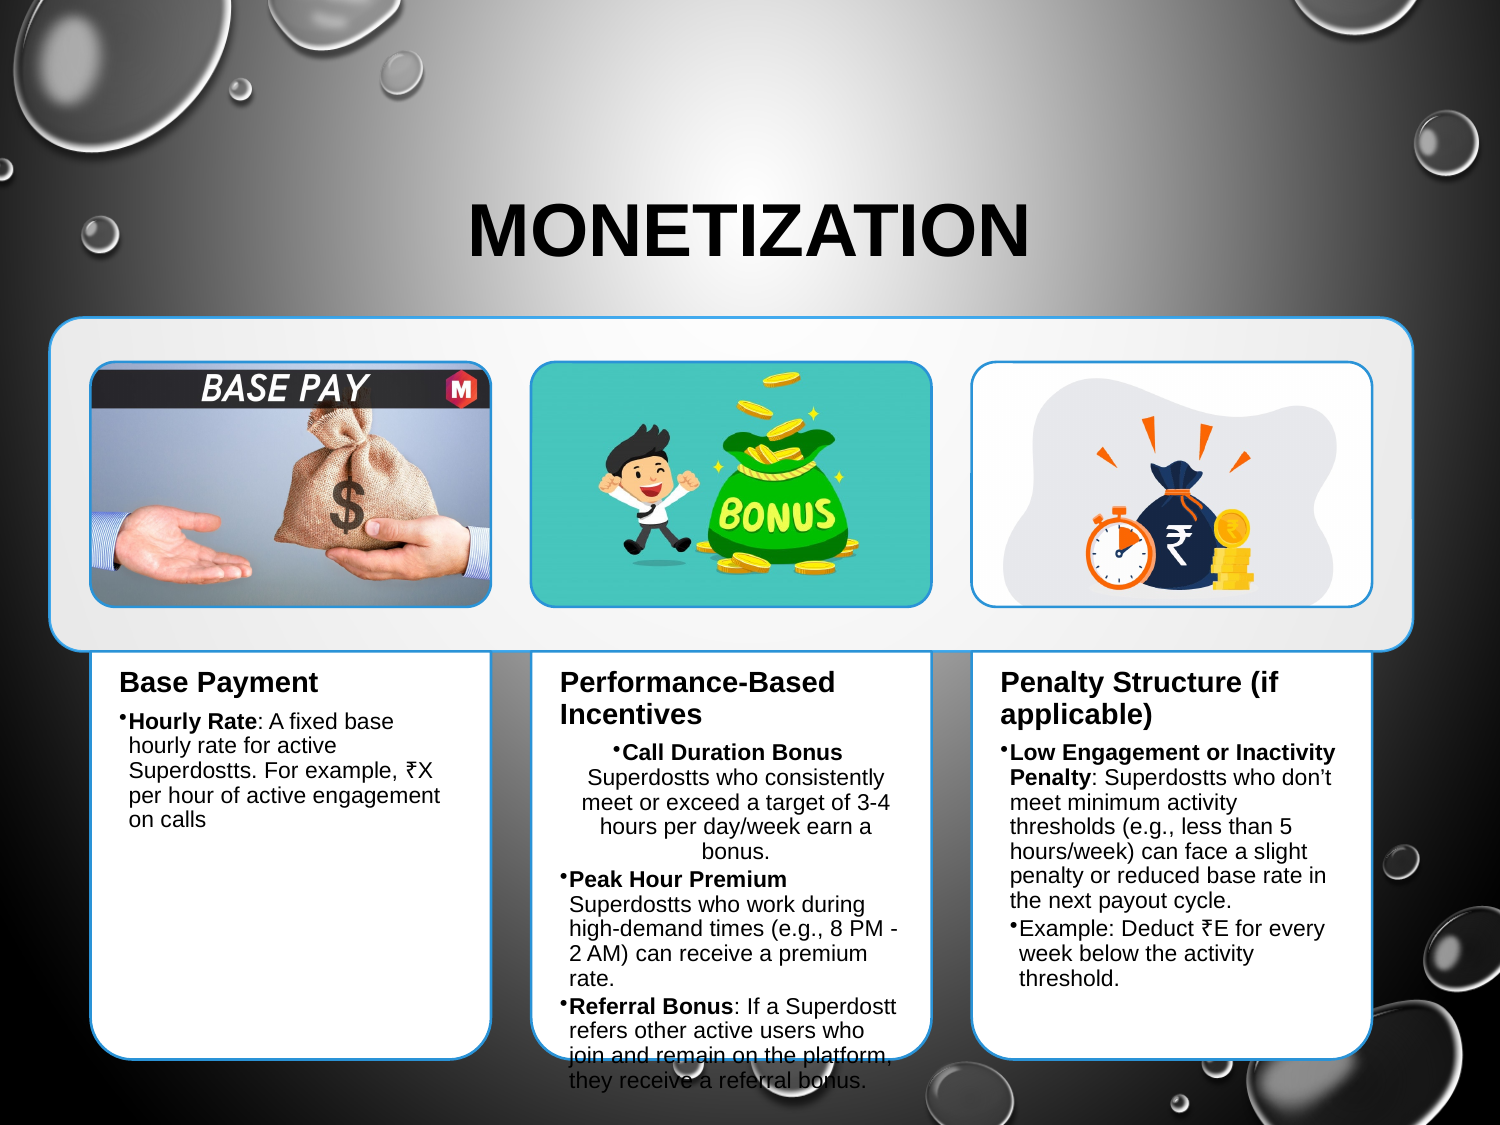

# monetization
Base Payment
Hourly Rate: A fixed base hourly rate for active Superdostts. For example, ₹X per hour of active engagement on calls
Performance-Based Incentives
Call Duration Bonus  Superdostts who consistently meet or exceed a target of 3-4 hours per day/week earn a bonus.
Peak Hour Premium Superdostts who work during high-demand times (e.g., 8 PM - 2 AM) can receive a premium rate.
Referral Bonus: If a Superdostt refers other active users who join and remain on the platform, they receive a referral bonus.
Penalty Structure (if applicable)
Low Engagement or Inactivity Penalty: Superdostts who don’t meet minimum activity thresholds (e.g., less than 5 hours/week) can face a slight penalty or reduced base rate in the next payout cycle.
Example: Deduct ₹E for every week below the activity threshold.